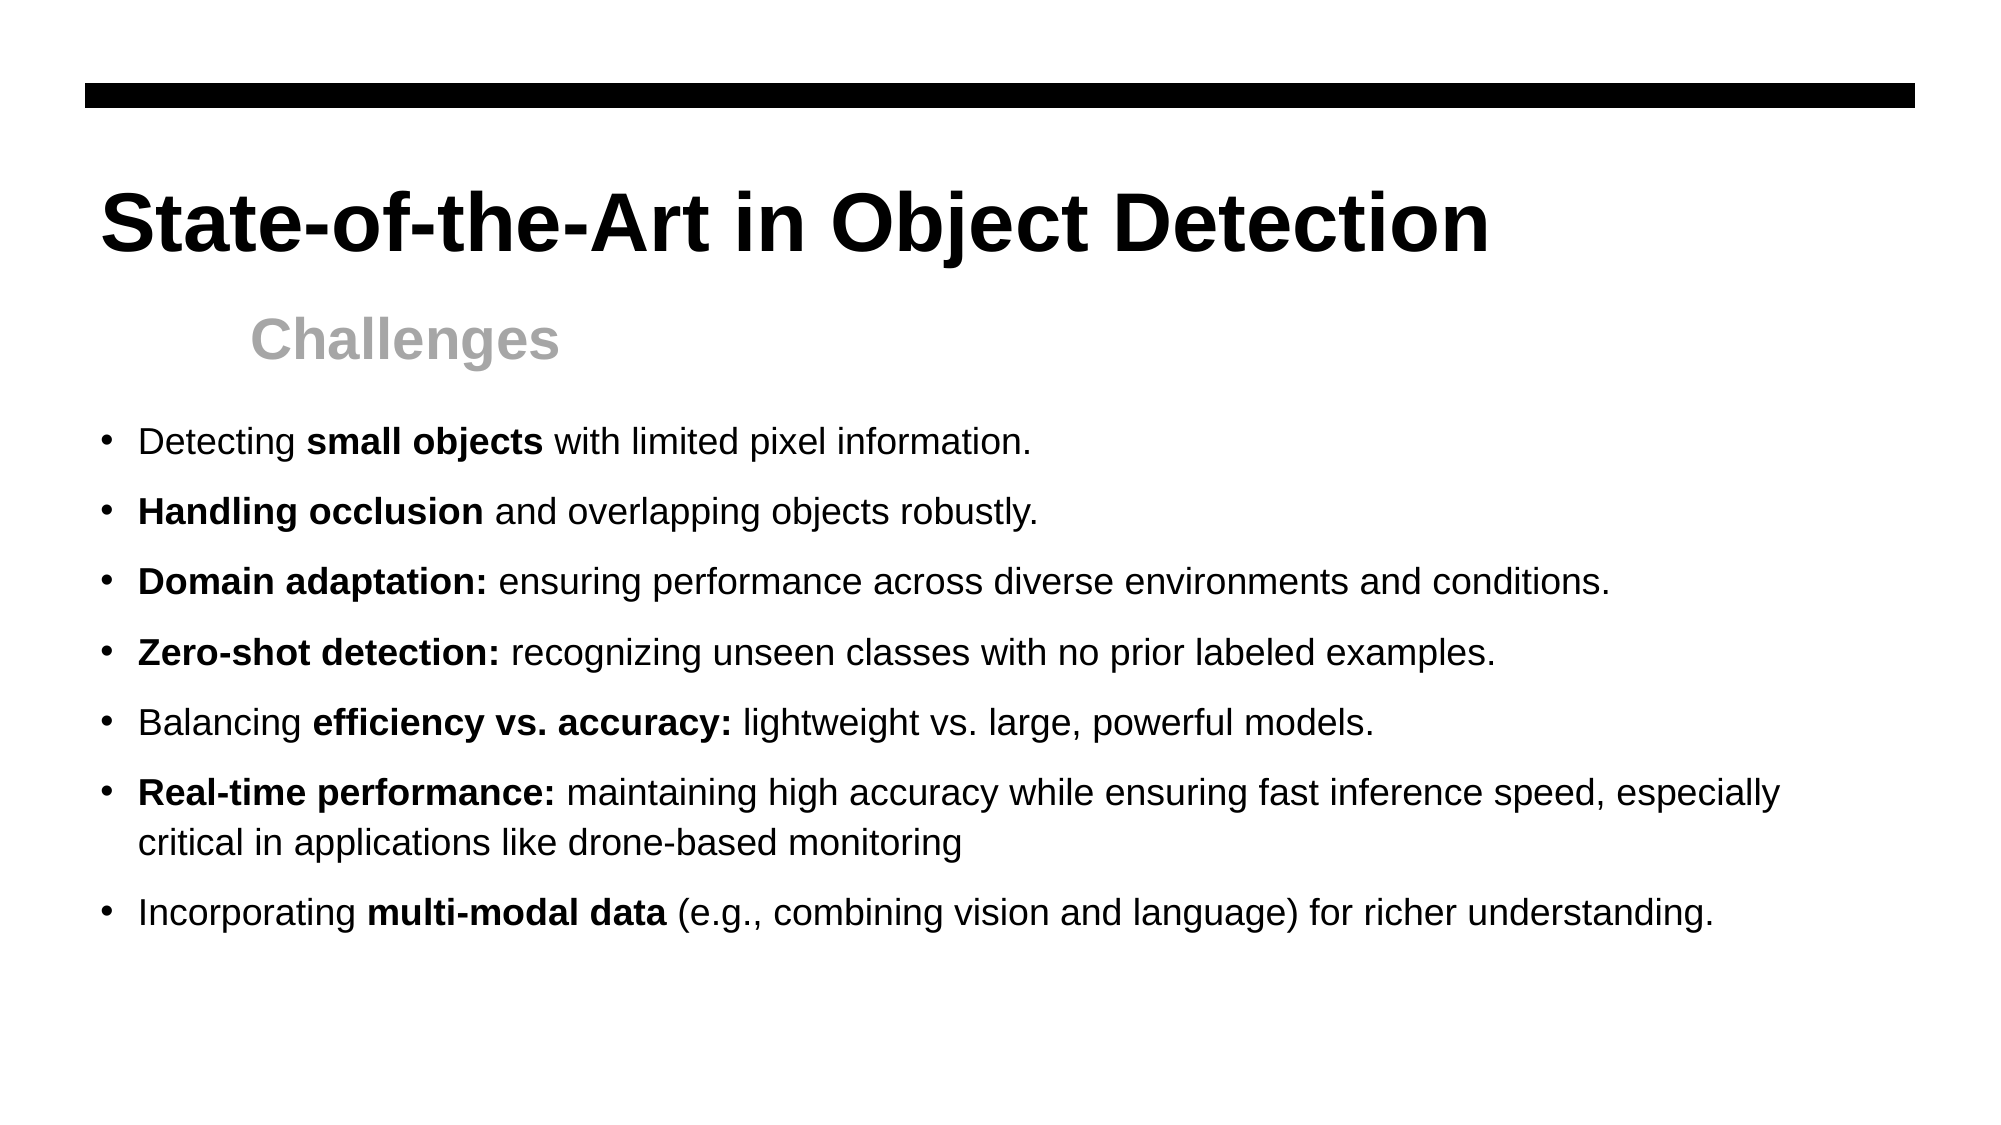

# State-of-the-Art in Object Detection Challenges

Detecting small objects with limited pixel information.
Handling occlusion and overlapping objects robustly.
Domain adaptation: ensuring performance across diverse environments and conditions.
Zero-shot detection: recognizing unseen classes with no prior labeled examples.
Balancing efficiency vs. accuracy: lightweight vs. large, powerful models.
Real-time performance: maintaining high accuracy while ensuring fast inference speed, especially critical in applications like drone-based monitoring
Incorporating multi-modal data (e.g., combining vision and language) for richer understanding.